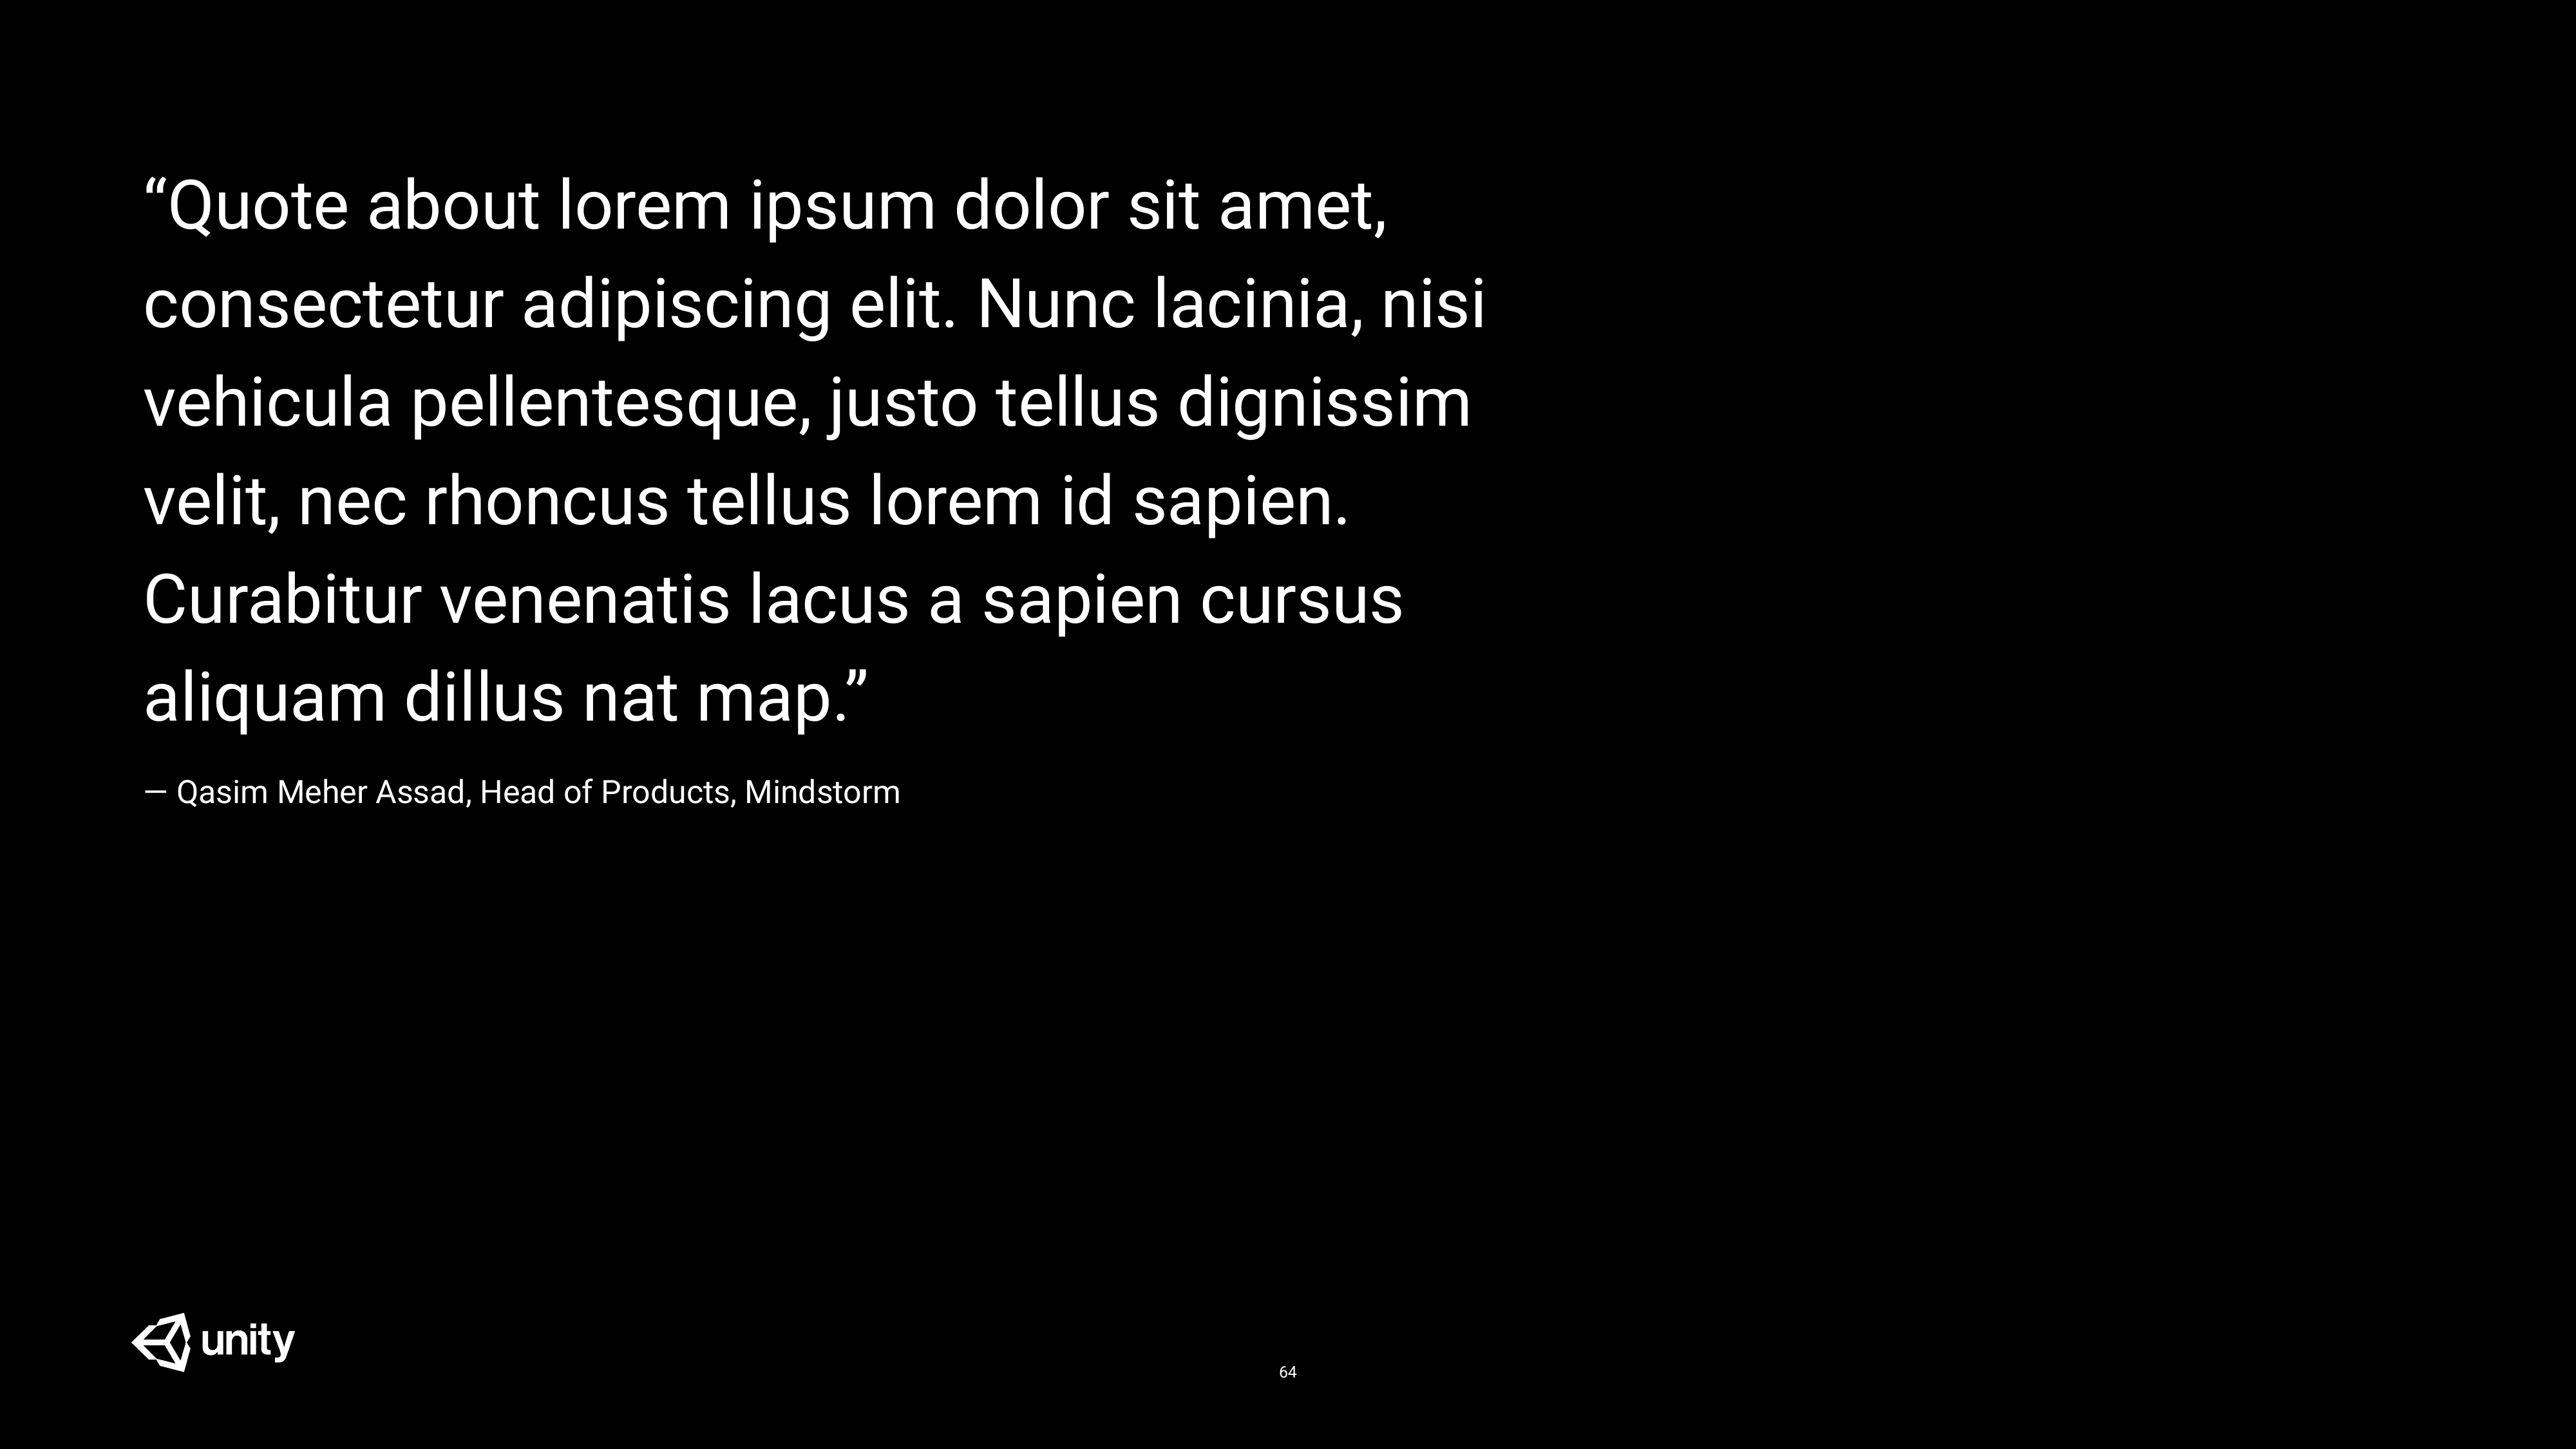

“Quote about lorem ipsum dolor sit amet, consectetur adipiscing elit. Nunc lacinia, nisi
vehicula pellentesque, justo tellus dignissim velit, nec rhoncus tellus lorem id sapien. Curabitur venenatis lacus a sapien cursus aliquam dillus nat map.”
— Qasim Meher Assad, Head of Products, Mindstorm
64